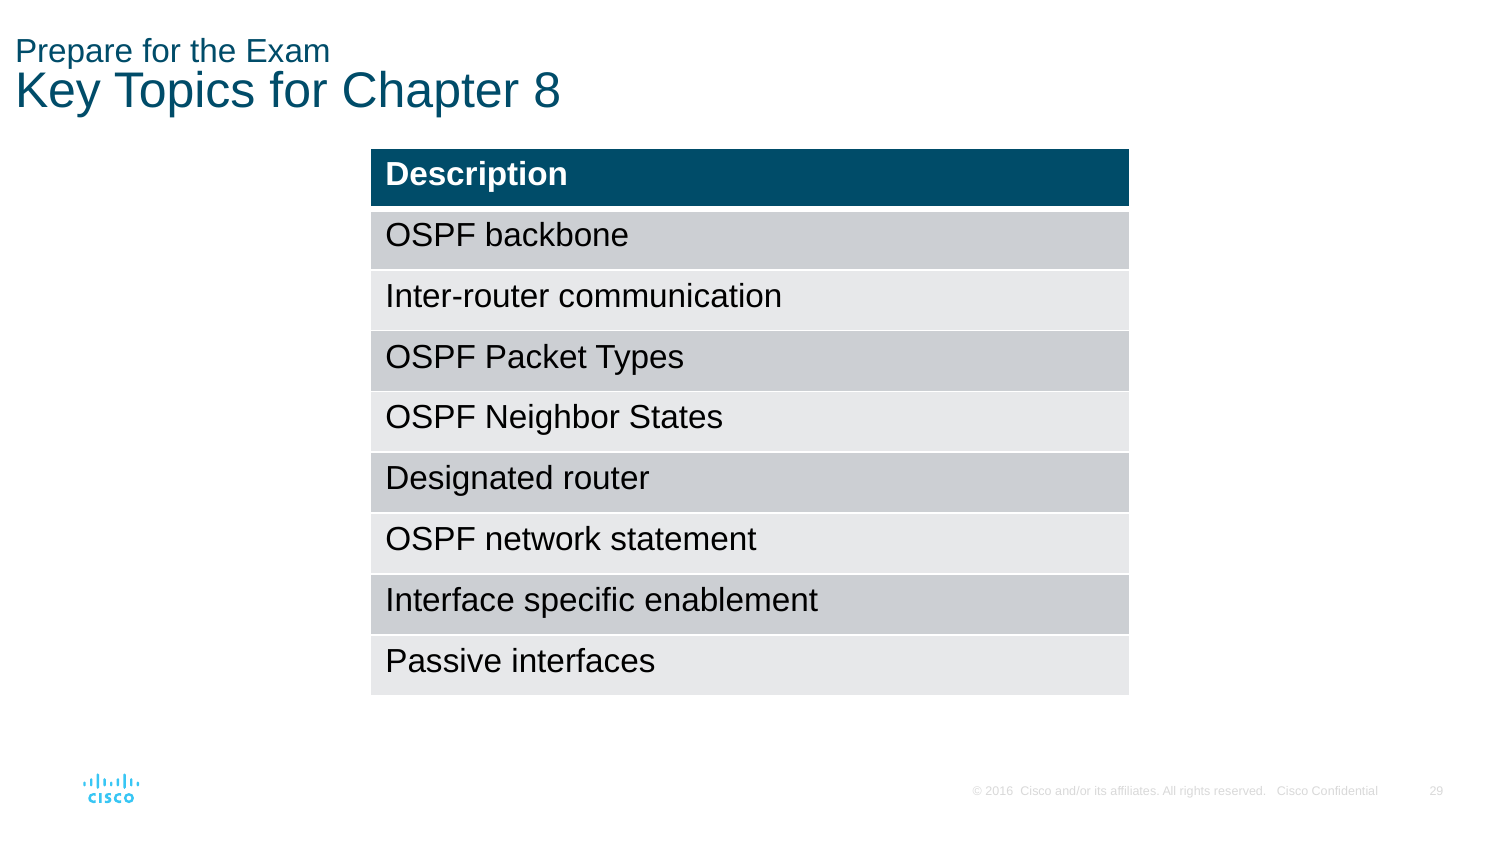

# Prepare for the Exam Key Topics for Chapter 8
| Description |
| --- |
| OSPF backbone |
| Inter-router communication |
| OSPF Packet Types |
| OSPF Neighbor States |
| Designated router |
| OSPF network statement |
| Interface specific enablement |
| Passive interfaces |